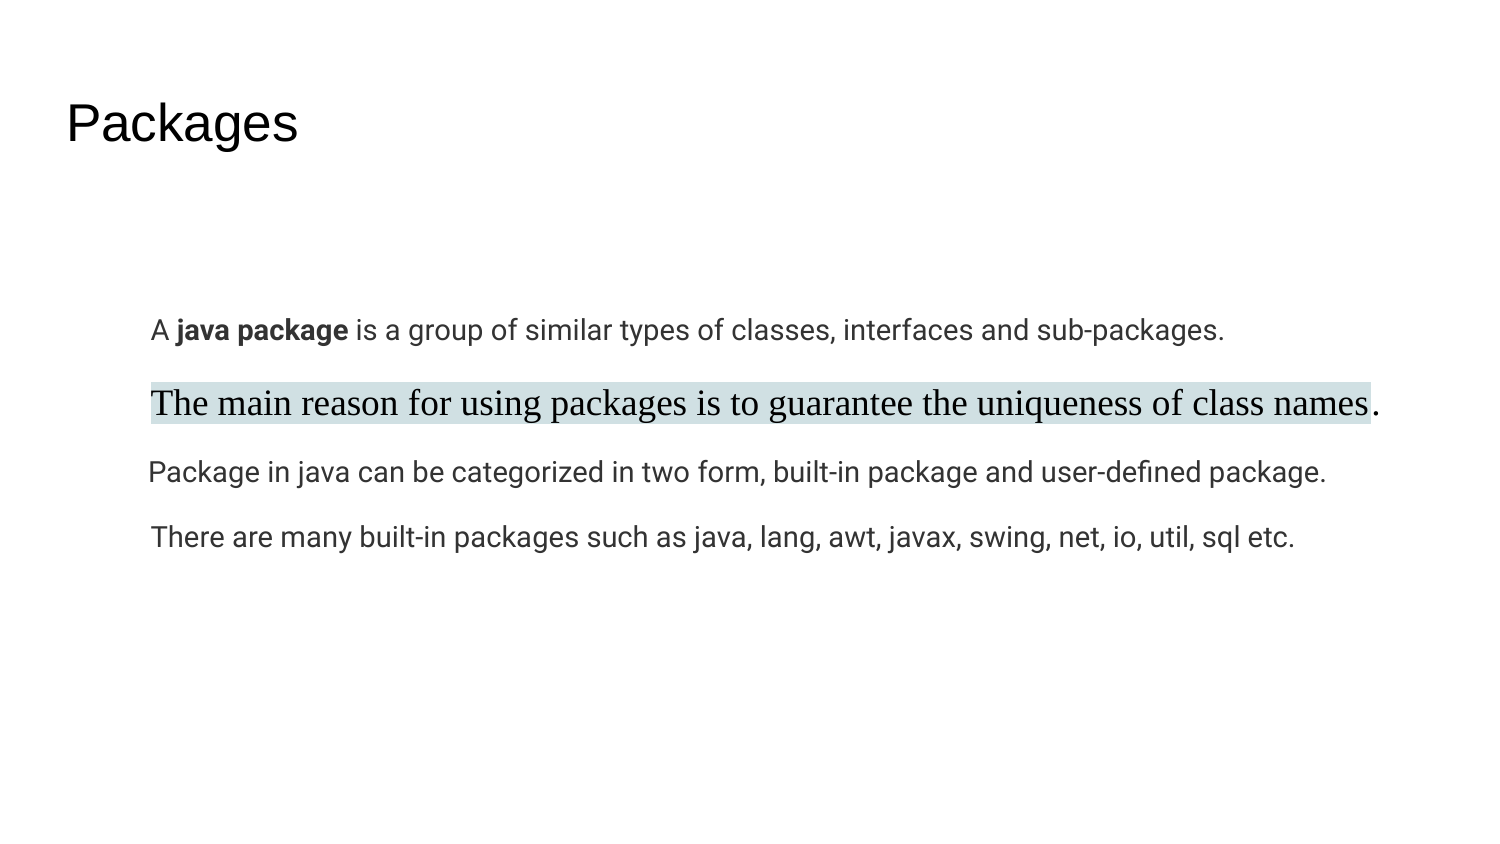

# Packages

A java package is a group of similar types of classes, interfaces and sub-packages.
The main reason for using packages is to guarantee the uniqueness of class names.
          Package in java can be categorized in two form, built-in package and user-defined package.
There are many built-in packages such as java, lang, awt, javax, swing, net, io, util, sql etc.